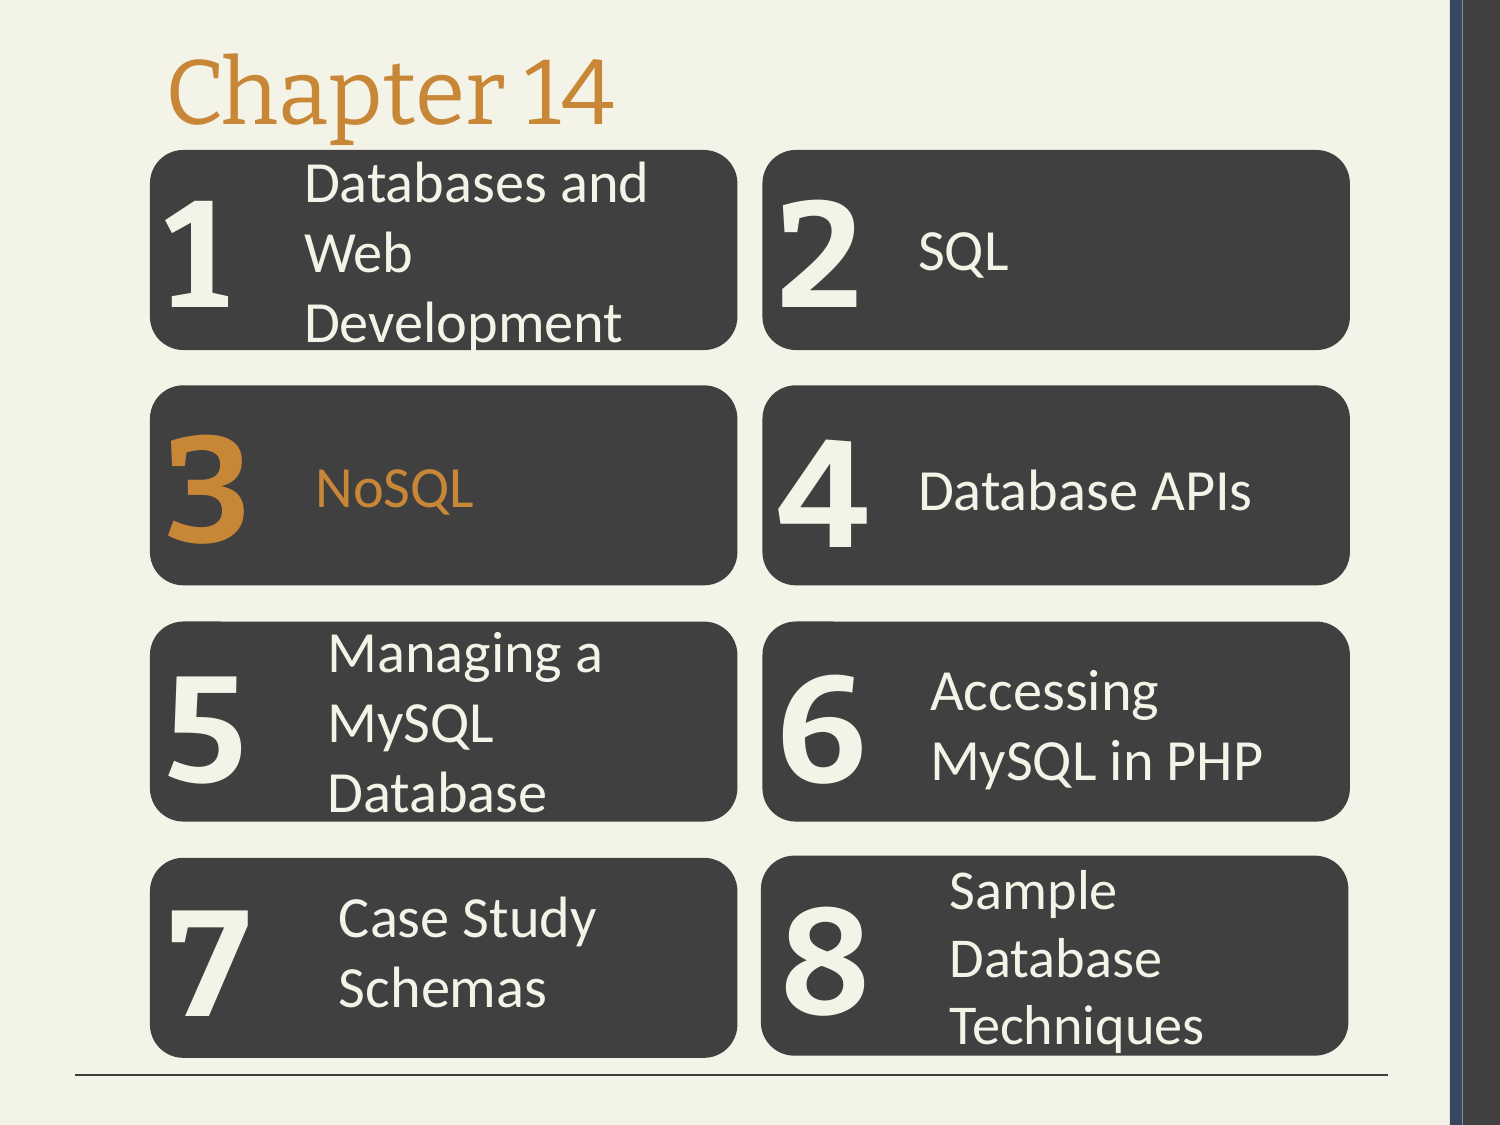

# Chapter 14
Databases and Web Development

1

2
SQL

3

4
NoSQL
Database APIs
Managing a MySQL Database

5
6
Accessing MySQL in PHP

Sample Database Techniques

8

7
Case Study Schemas